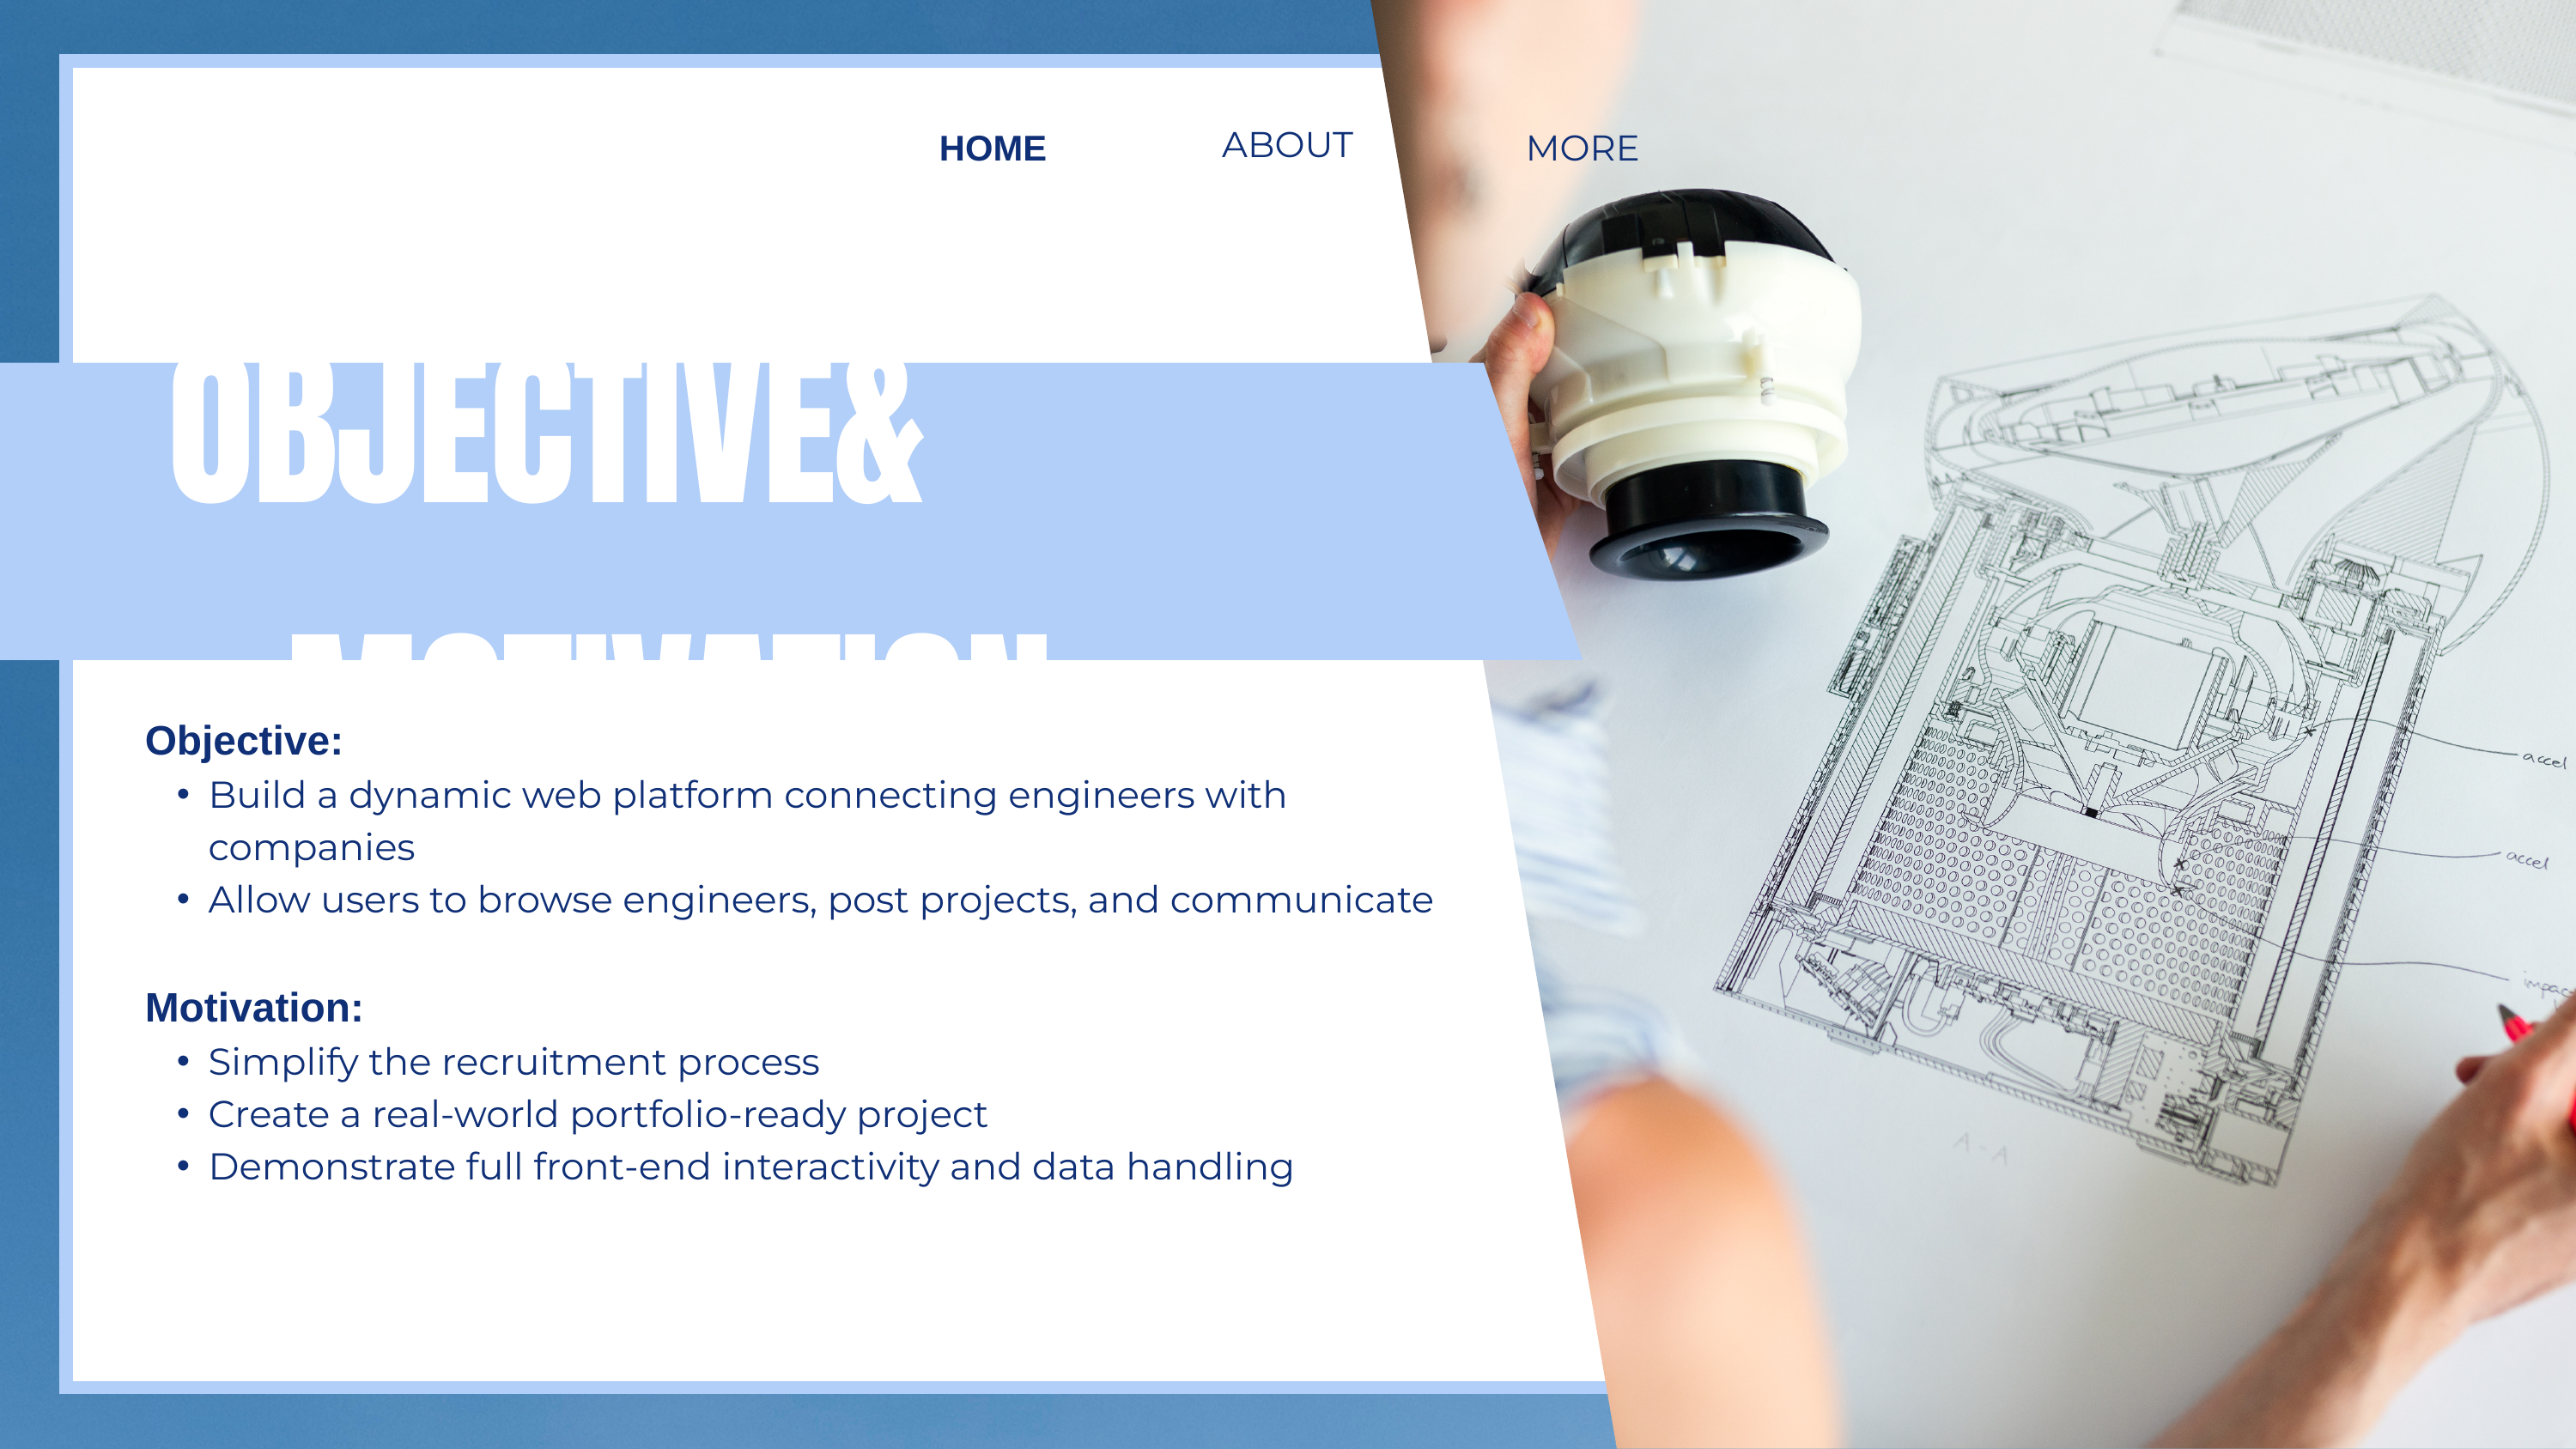

ABOUT
HOME
MORE

 OBJECTIVE&                                              MOTIVATION
Objective:
Build a dynamic web platform connecting engineers with companies
Allow users to browse engineers, post projects, and communicate

Motivation:
Simplify the recruitment process
Create a real-world portfolio-ready project
Demonstrate full front-end interactivity and data handling